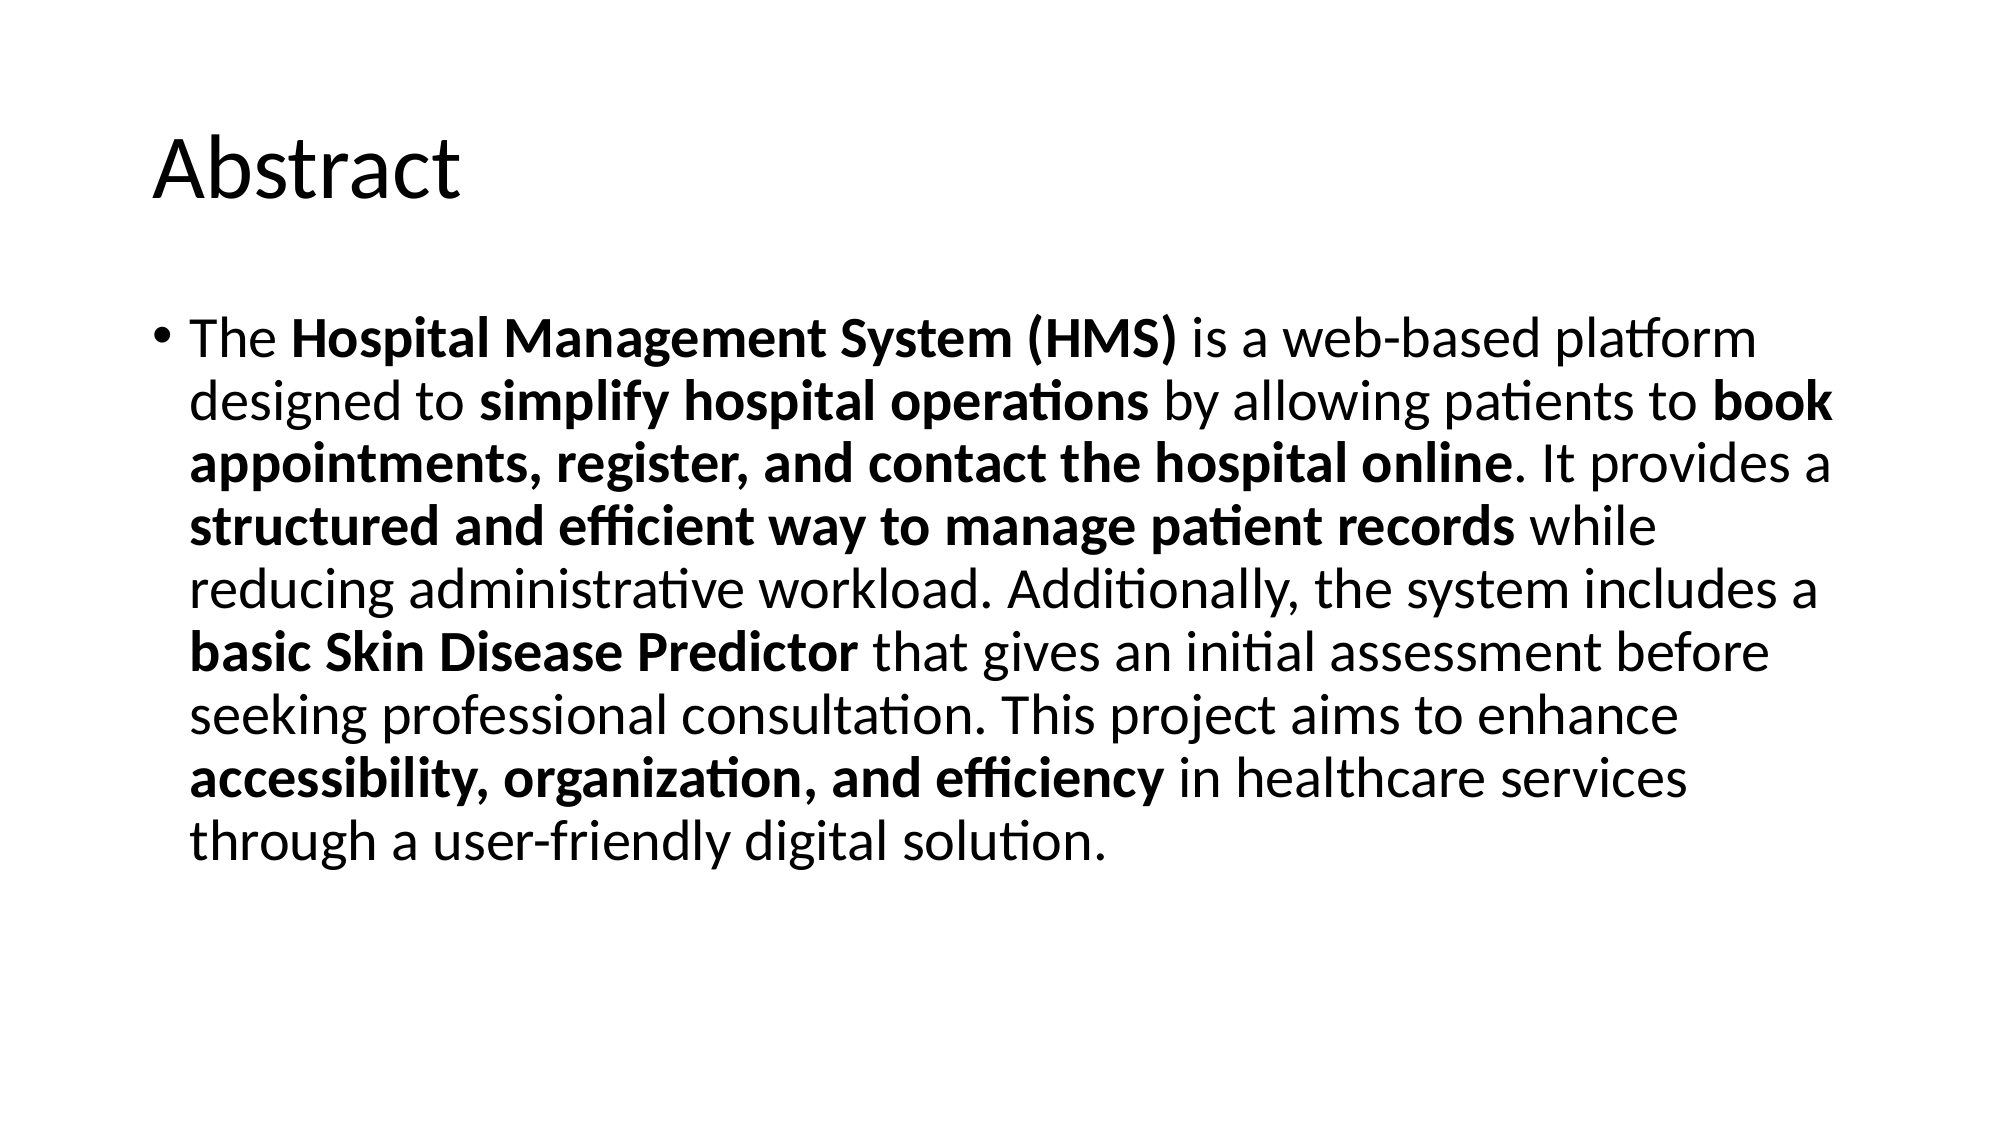

# Abstract
The Hospital Management System (HMS) is a web-based platform designed to simplify hospital operations by allowing patients to book appointments, register, and contact the hospital online. It provides a structured and efficient way to manage patient records while reducing administrative workload. Additionally, the system includes a basic Skin Disease Predictor that gives an initial assessment before seeking professional consultation. This project aims to enhance accessibility, organization, and efficiency in healthcare services through a user-friendly digital solution.